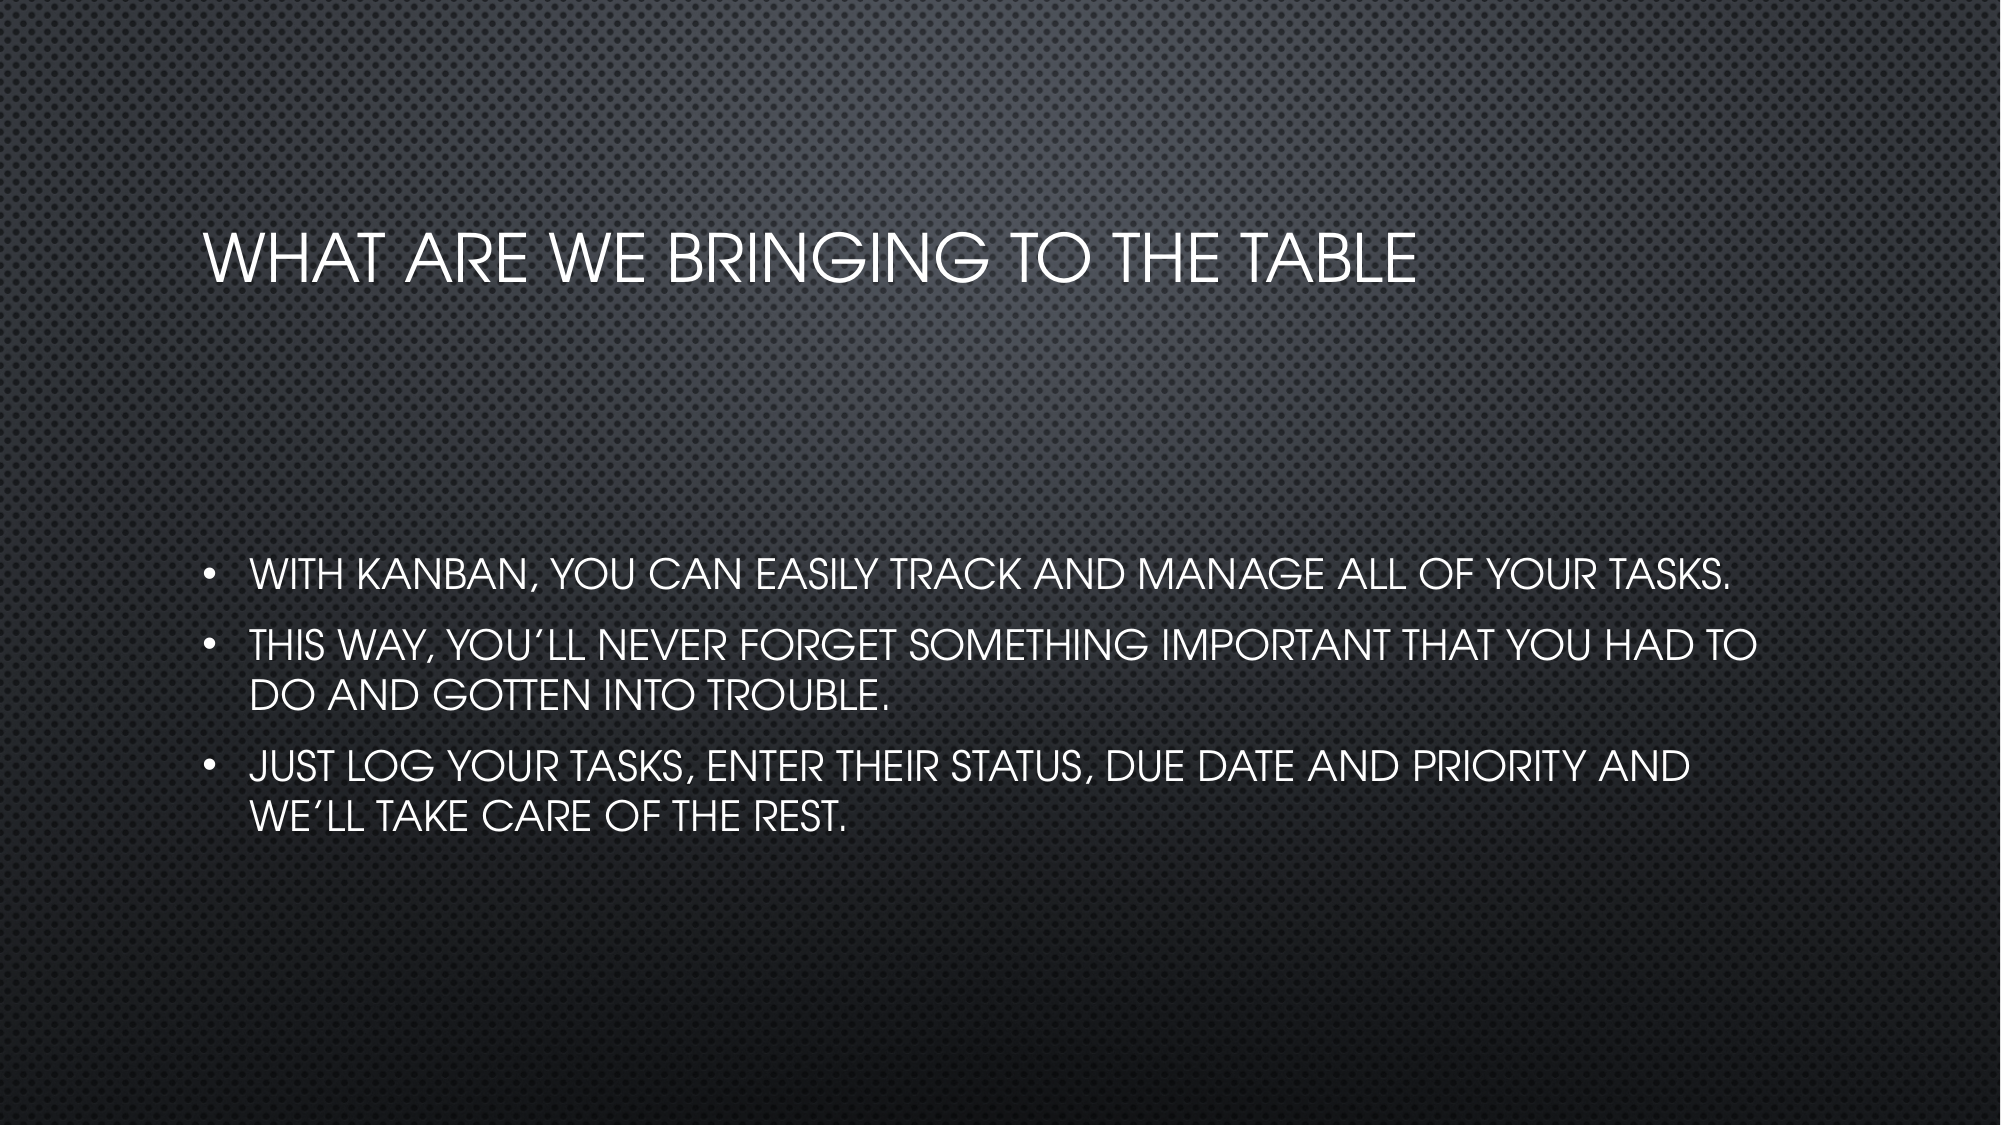

# What are we bringing to the table
With kanban, you can easily track and manage all of your tasks.
This way, you’ll never forget something important that you had to do and gotten into trouble.
Just log your tasks, enter their status, due date and priority and we’ll take care of the rest.